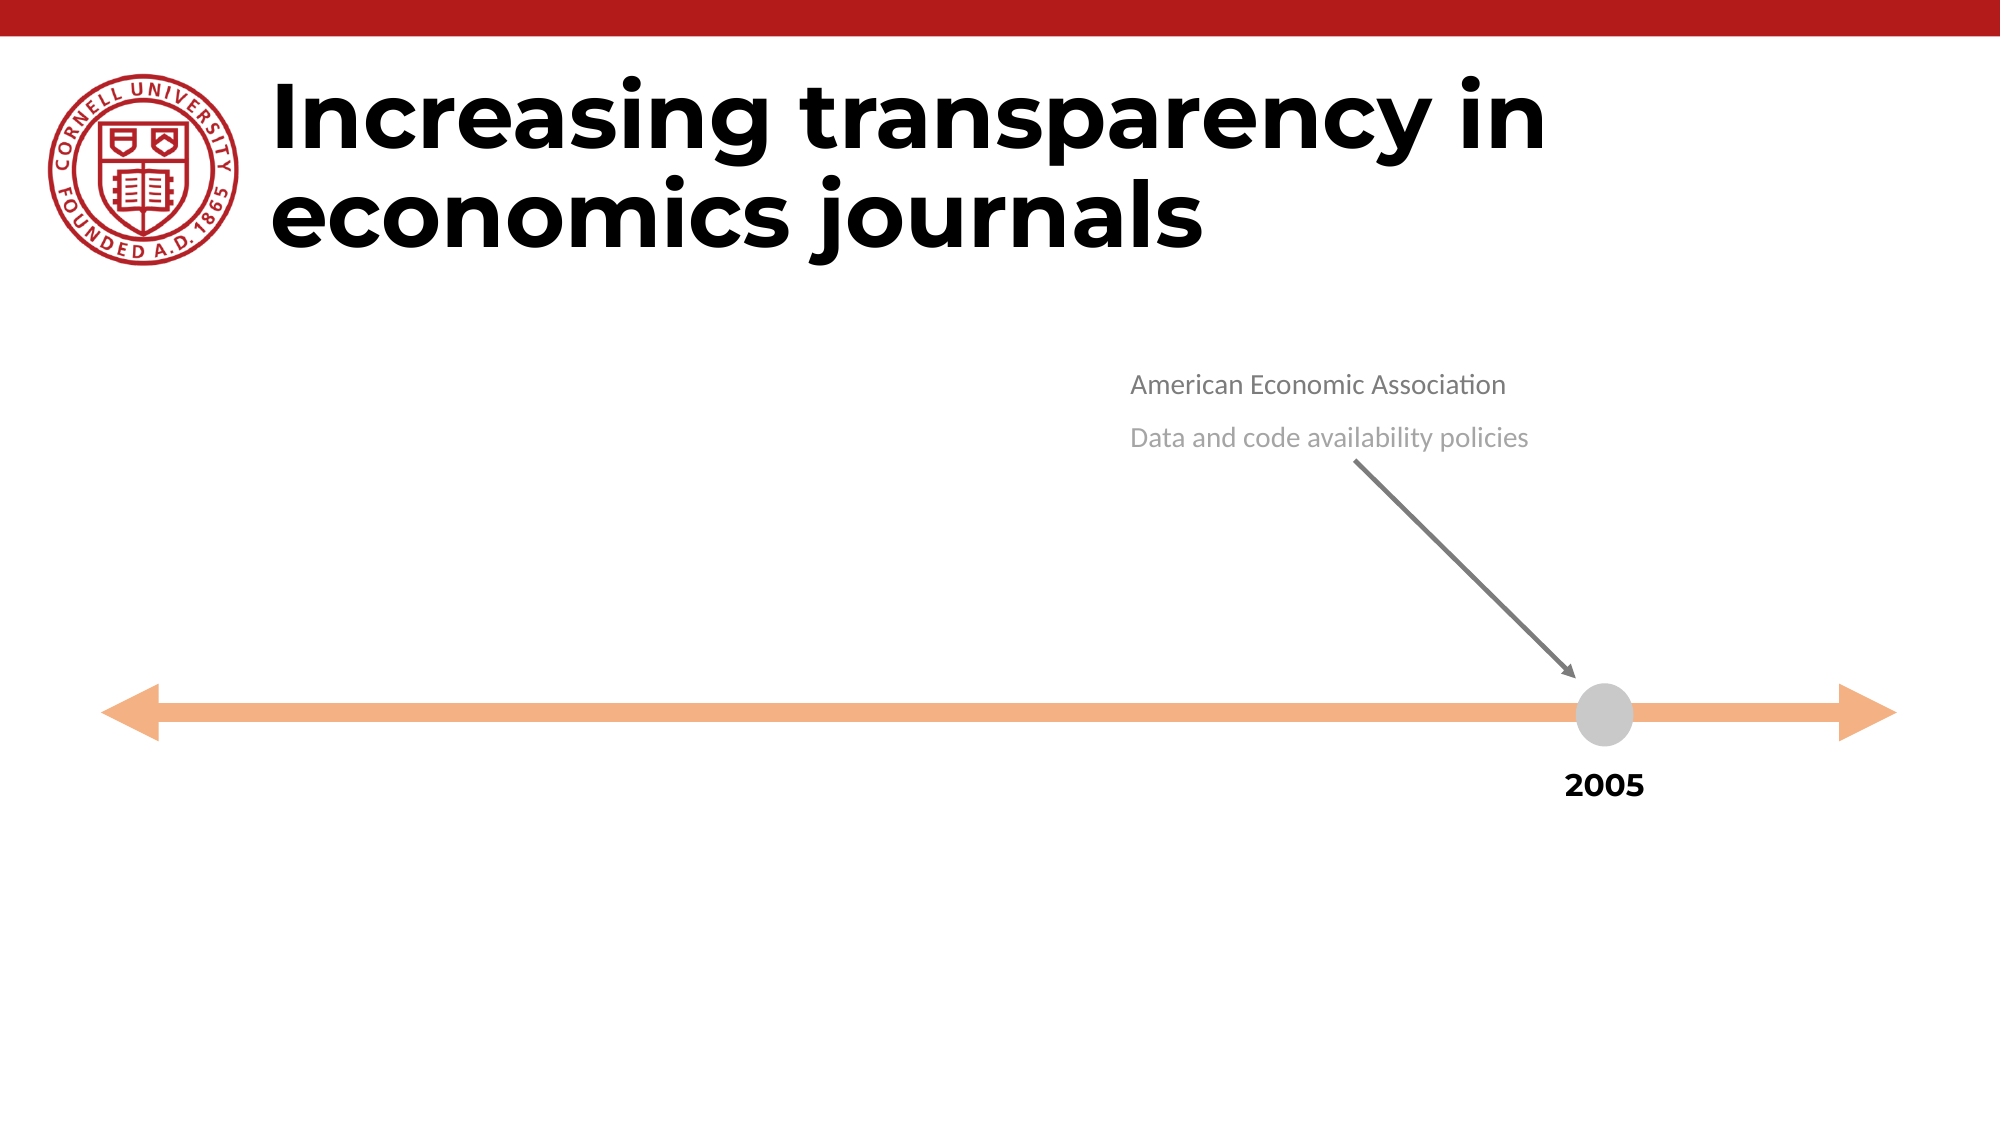

# Increasing transparency in economics journals

American Economic Association
Data and code availability policies

2005